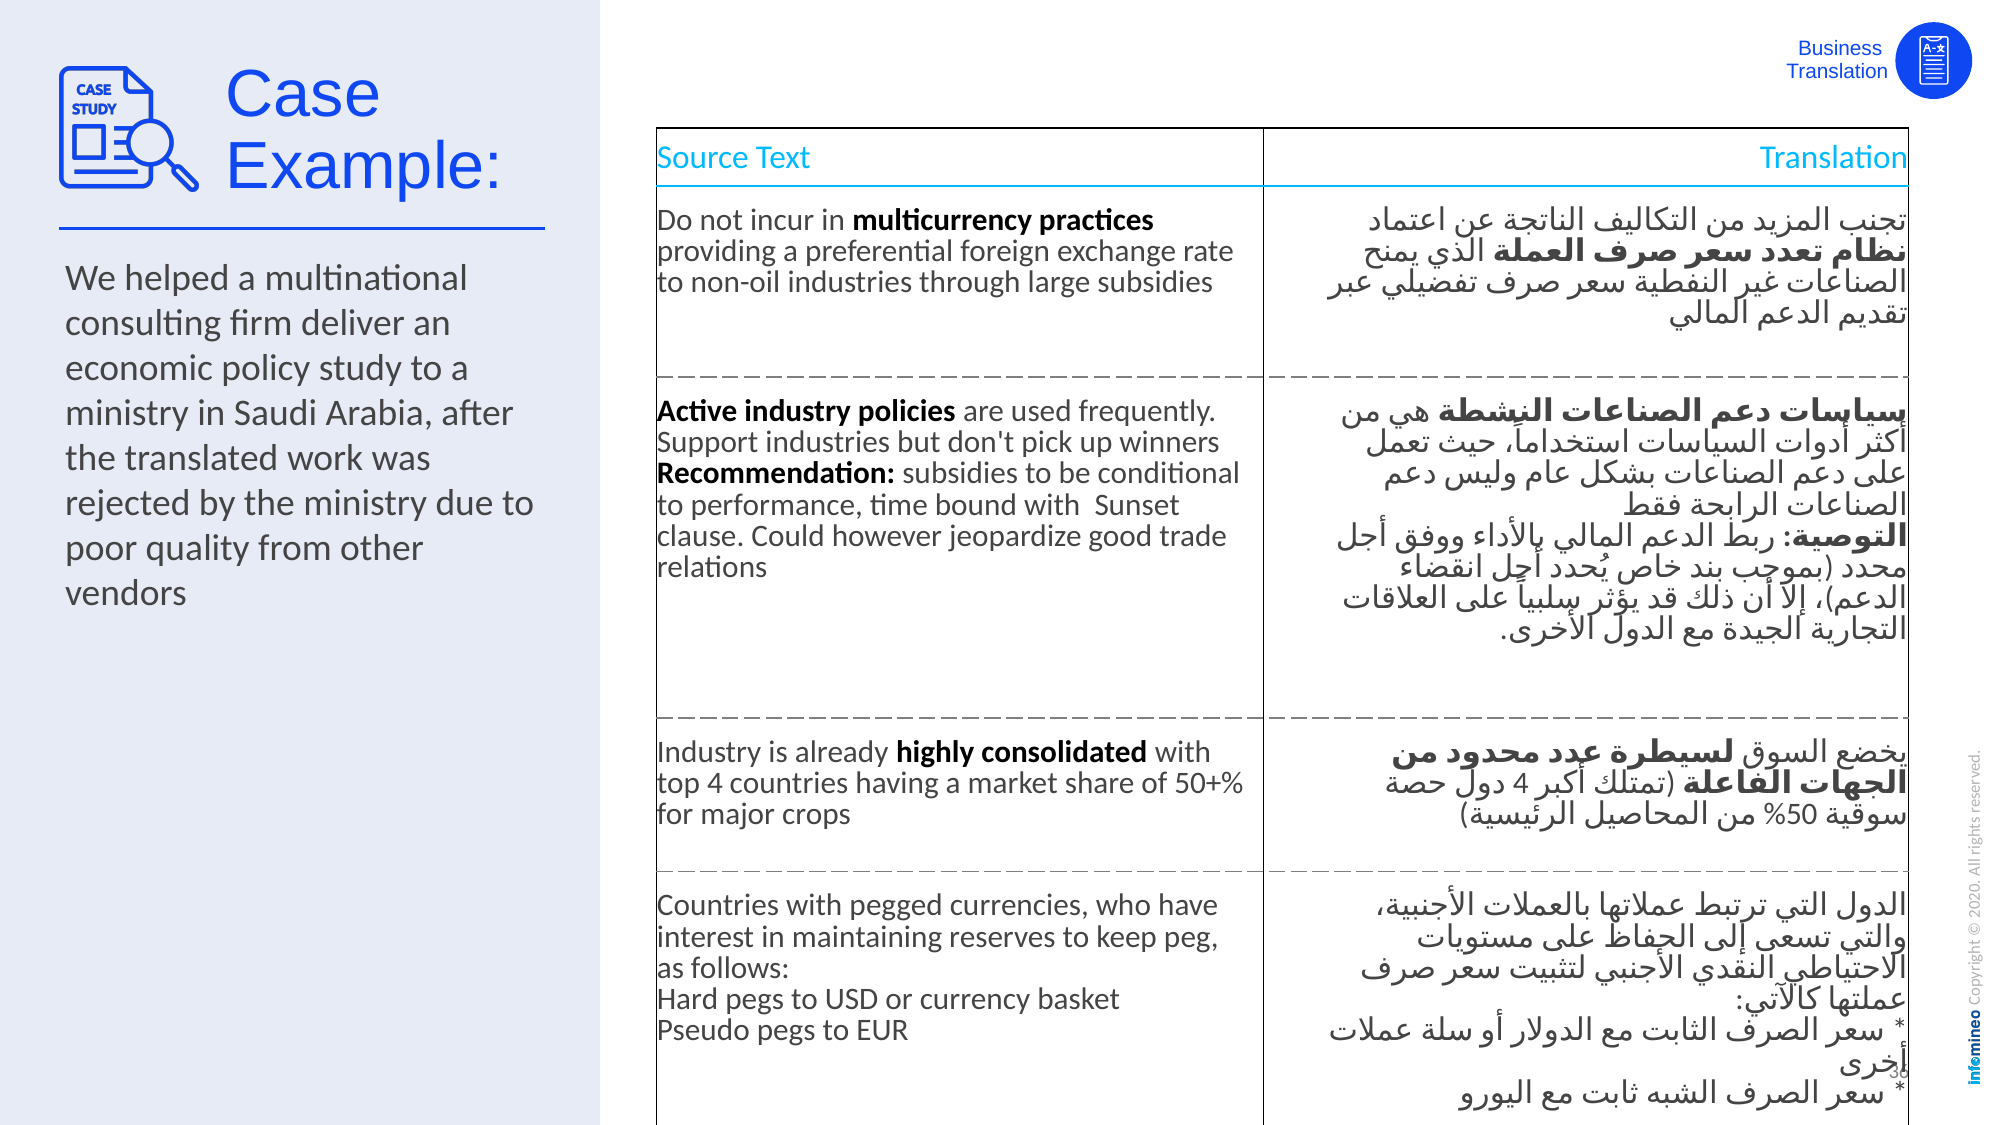

Business
Translation

# Case Example:
| Source Text | Translation |
| --- | --- |
| Do not incur in multicurrency practices providing a preferential foreign exchange rate to non-oil industries through large subsidies | تجنب المزيد من التكاليف الناتجة عن اعتماد نظام تعدد سعر صرف العملة الذي يمنح الصناعات غير النفطية سعر صرف تفضيلي عبر تقديم الدعم المالي |
| Active industry policies are used frequently. Support industries but don't pick up winners Recommendation: subsidies to be conditional to performance, time bound with Sunset clause. Could however jeopardize good trade relations | سياسات دعم الصناعات النشطة هي من أكثر أدوات السياسات استخداماً، حيث تعمل على دعم الصناعات بشكل عام وليس دعم الصناعات الرابحة فقط التوصية: ربط الدعم المالي بالأداء ووفق أجل محدد (بموجب بند خاص يُحدد أجل انقضاء الدعم)، إلا أن ذلك قد يؤثر سلبياً على العلاقات التجارية الجيدة مع الدول الأخرى. |
| Industry is already highly consolidated with top 4 countries having a market share of 50+% for major crops | يخضع السوق لسيطرة عدد محدود من الجهات الفاعلة (تمتلك أكبر 4 دول حصة سوقية 50% من المحاصيل الرئيسية) |
| Countries with pegged currencies, who have interest in maintaining reserves to keep peg, as follows: Hard pegs to USD or currency basket Pseudo pegs to EUR | الدول التي ترتبط عملاتها بالعملات الأجنبية، والتي تسعى إلى الحفاظ على مستويات الاحتياطي النقدي الأجنبي لتثبيت سعر صرف عملتها كالآتي: \* سعر الصرف الثابت مع الدولار أو سلة عملات أخرى \* سعر الصرف الشبه ثابت مع اليورو |
We helped a multinational consulting firm deliver an economic policy study to a ministry in Saudi Arabia, after the translated work was rejected by the ministry due to poor quality from other vendors